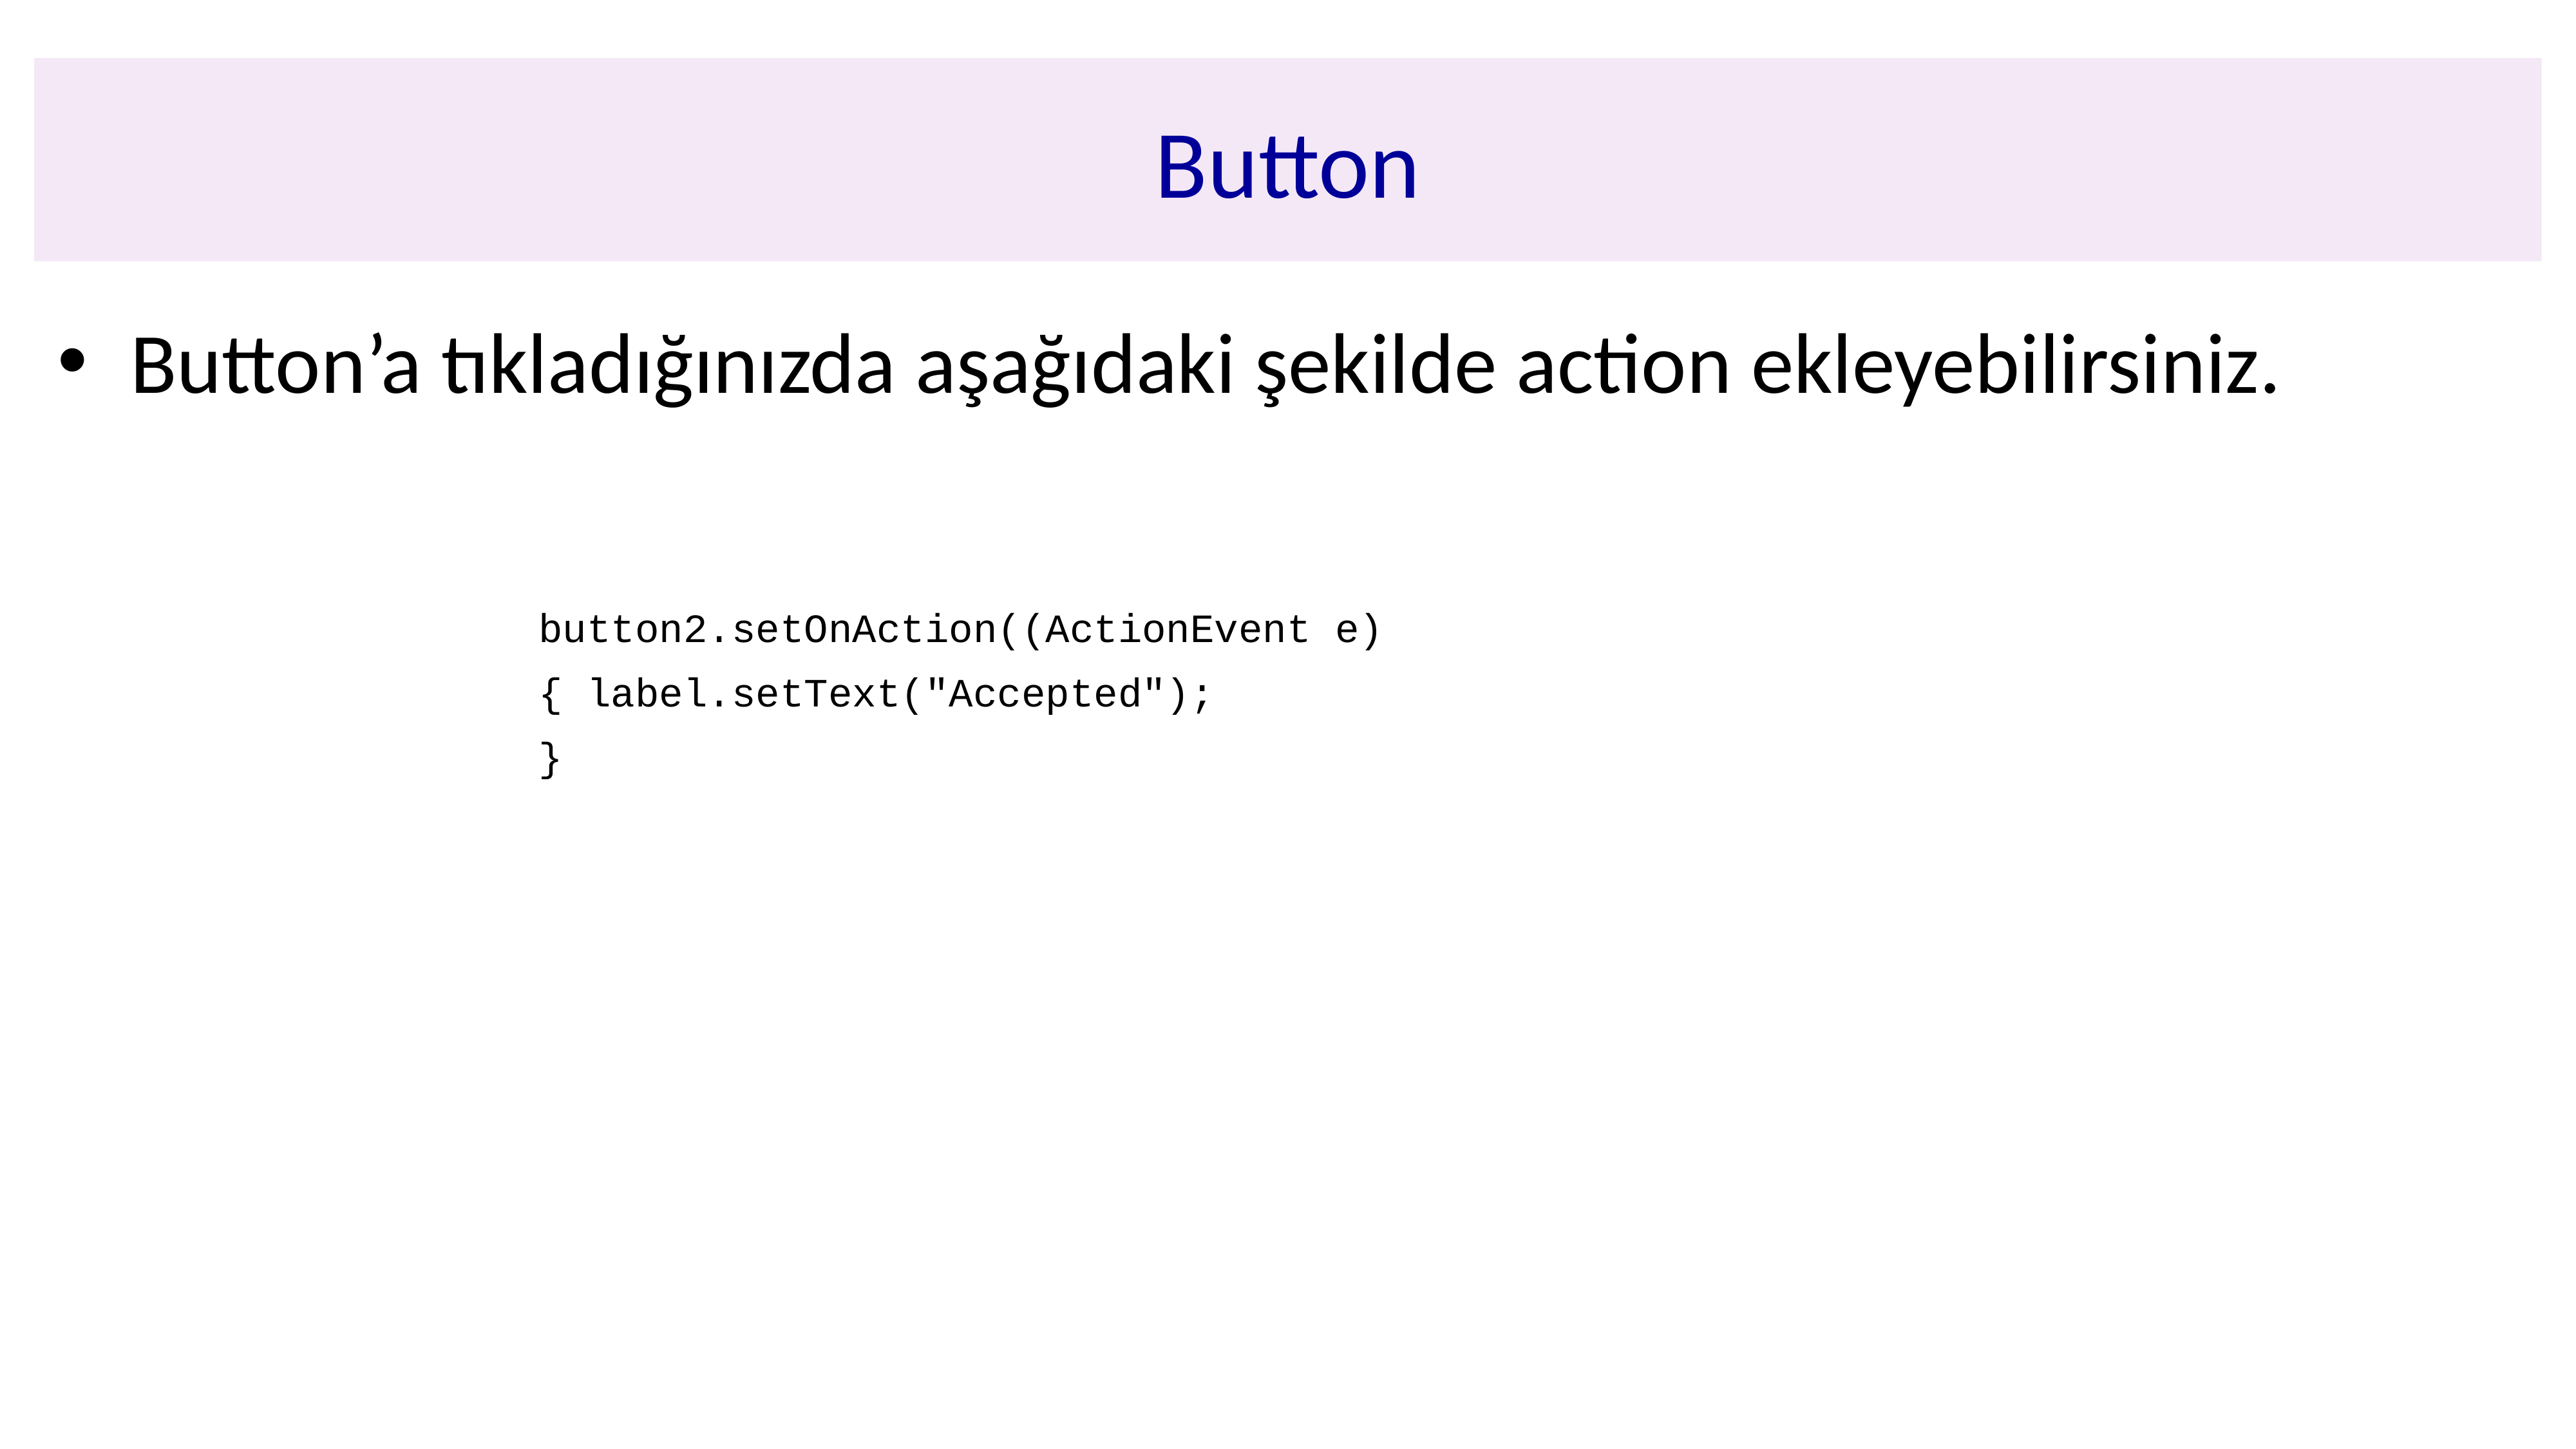

# Button
Button’a tıkladığınızda aşağıdaki şekilde action ekleyebilirsiniz.
button2.setOnAction((ActionEvent e)
{ label.setText("Accepted");
}